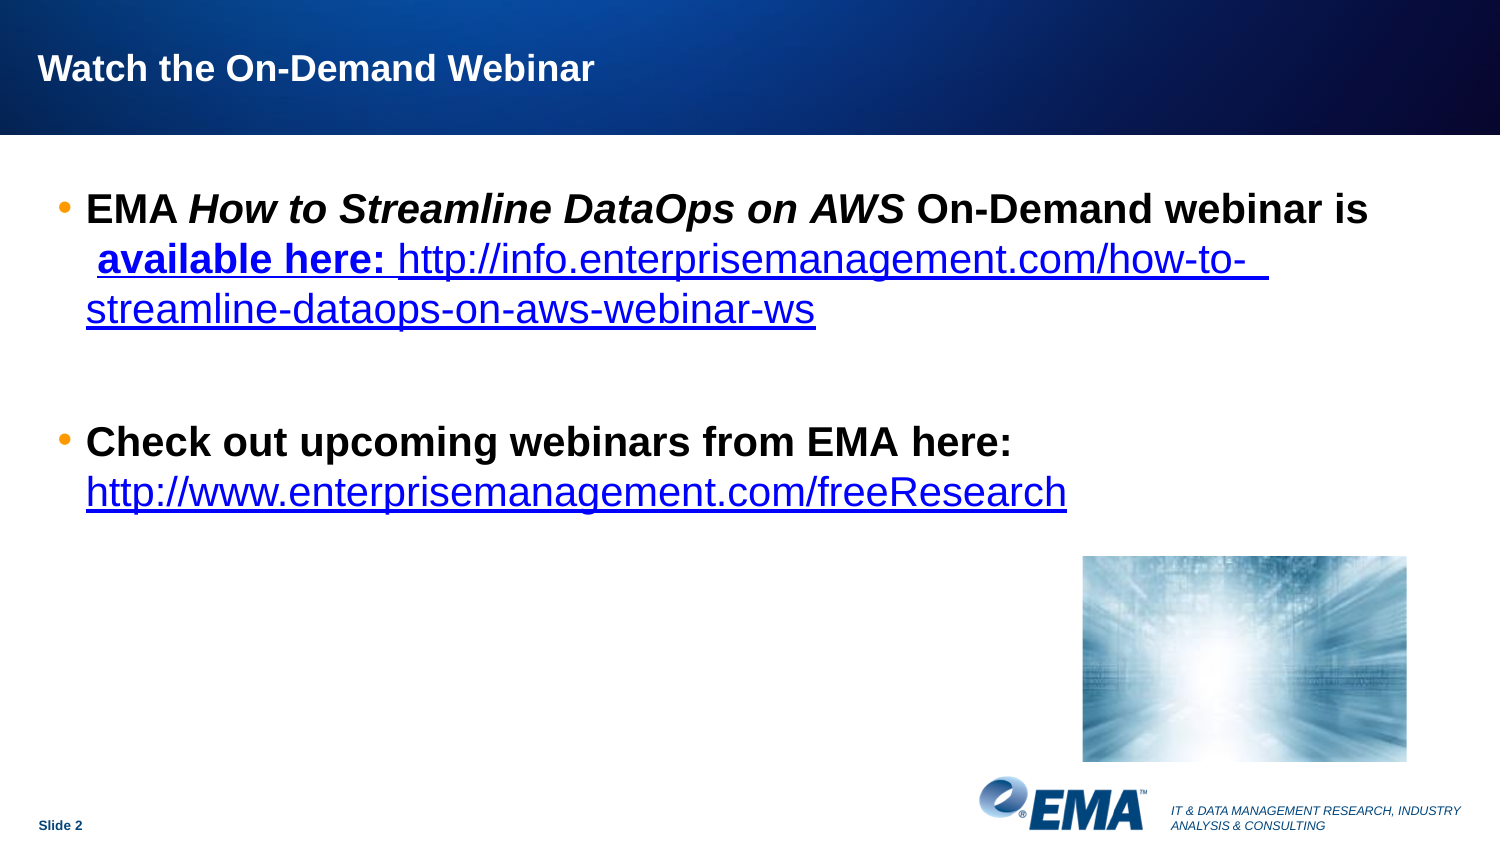

Watch the On-Demand Webinar
EMA How to Streamline DataOps on AWS On-Demand webinar is  available here: http://info.enterprisemanagement.com/how-to-  streamline-dataops-on-aws-webinar-ws

Check out upcoming webinars from EMA here:
http://www.enterprisemanagement.com/freeResearch

IT & DATA MANAGEMENT RESEARCH, INDUSTRY  ANALYSIS & CONSULTING
Slide 2